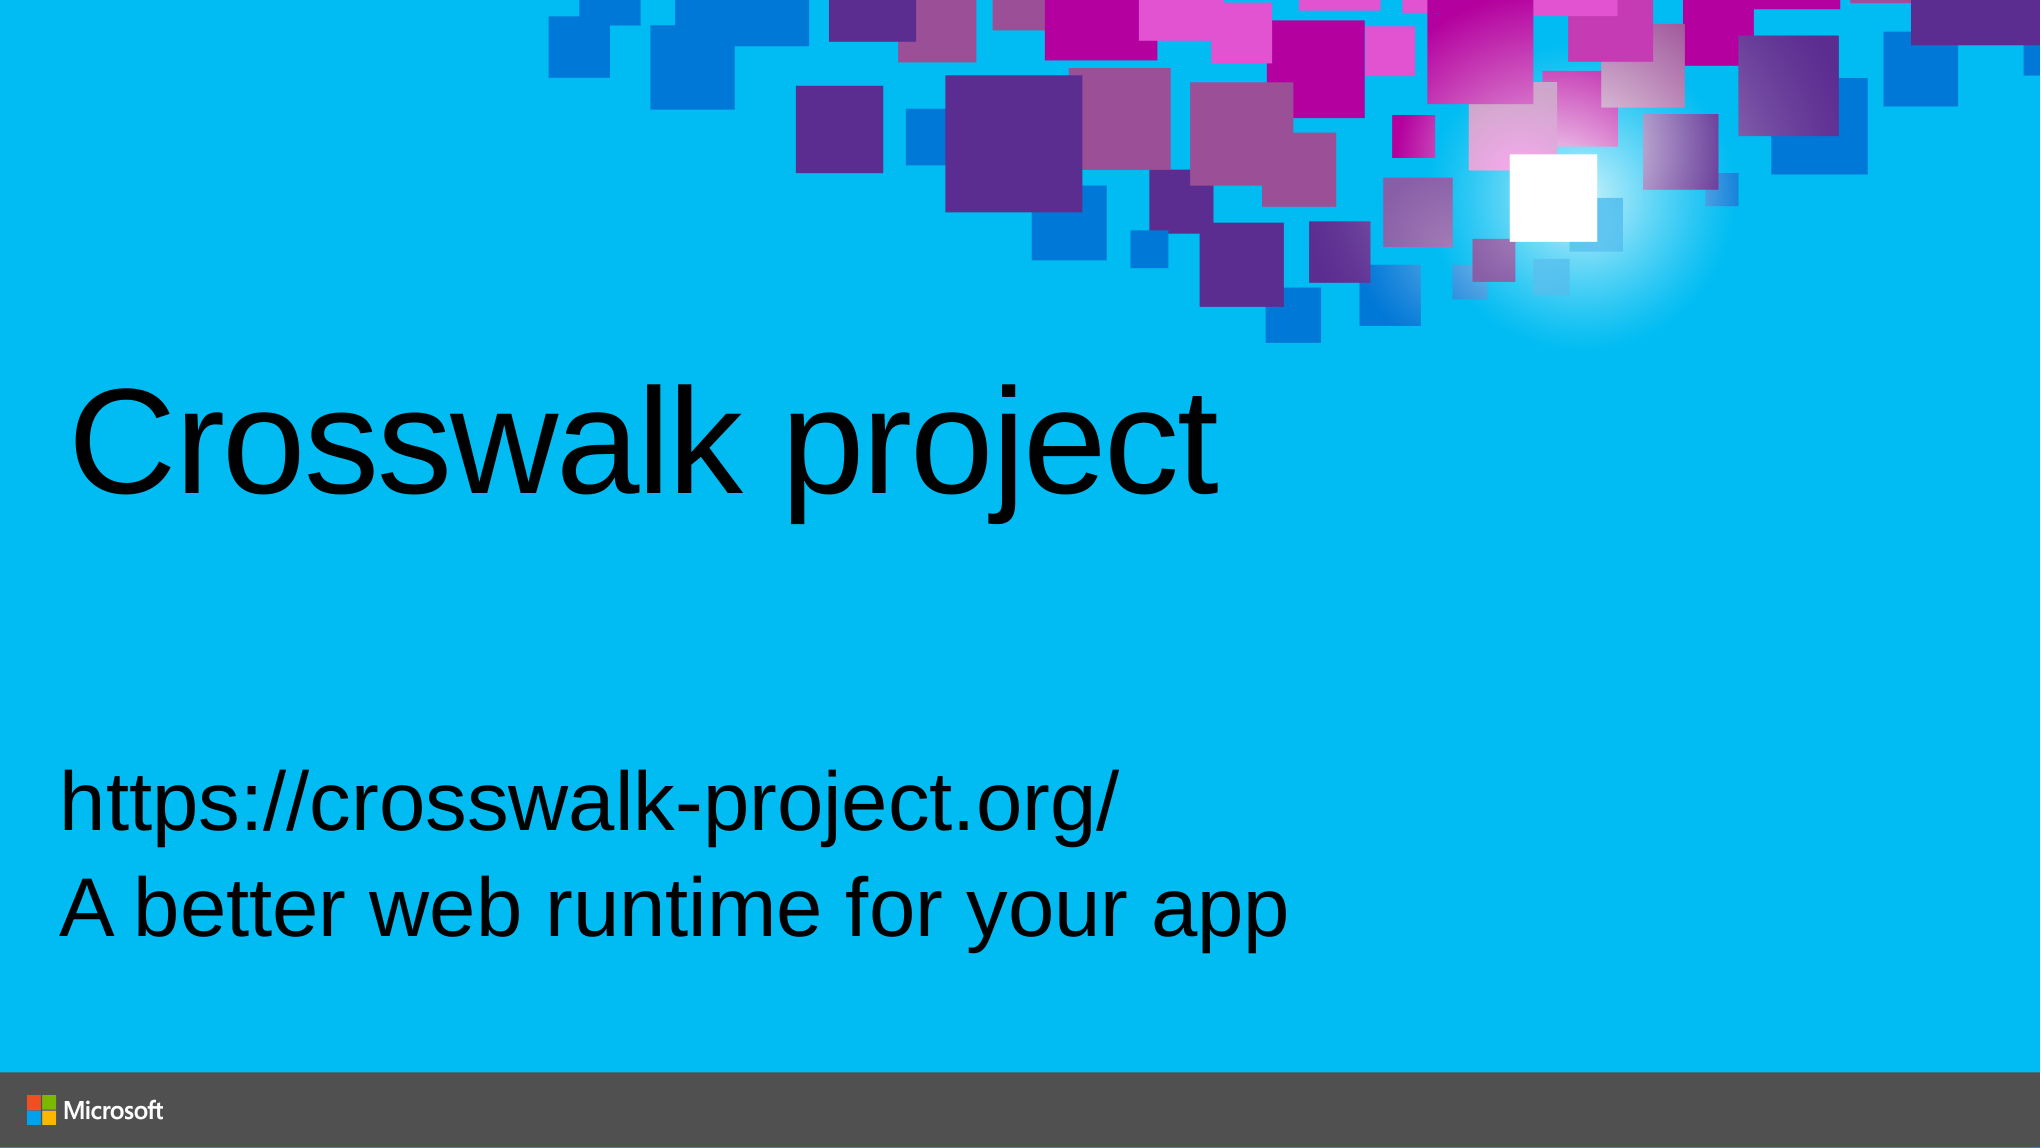

# Crosswalk project
https://crosswalk-project.org/
A better web runtime for your app